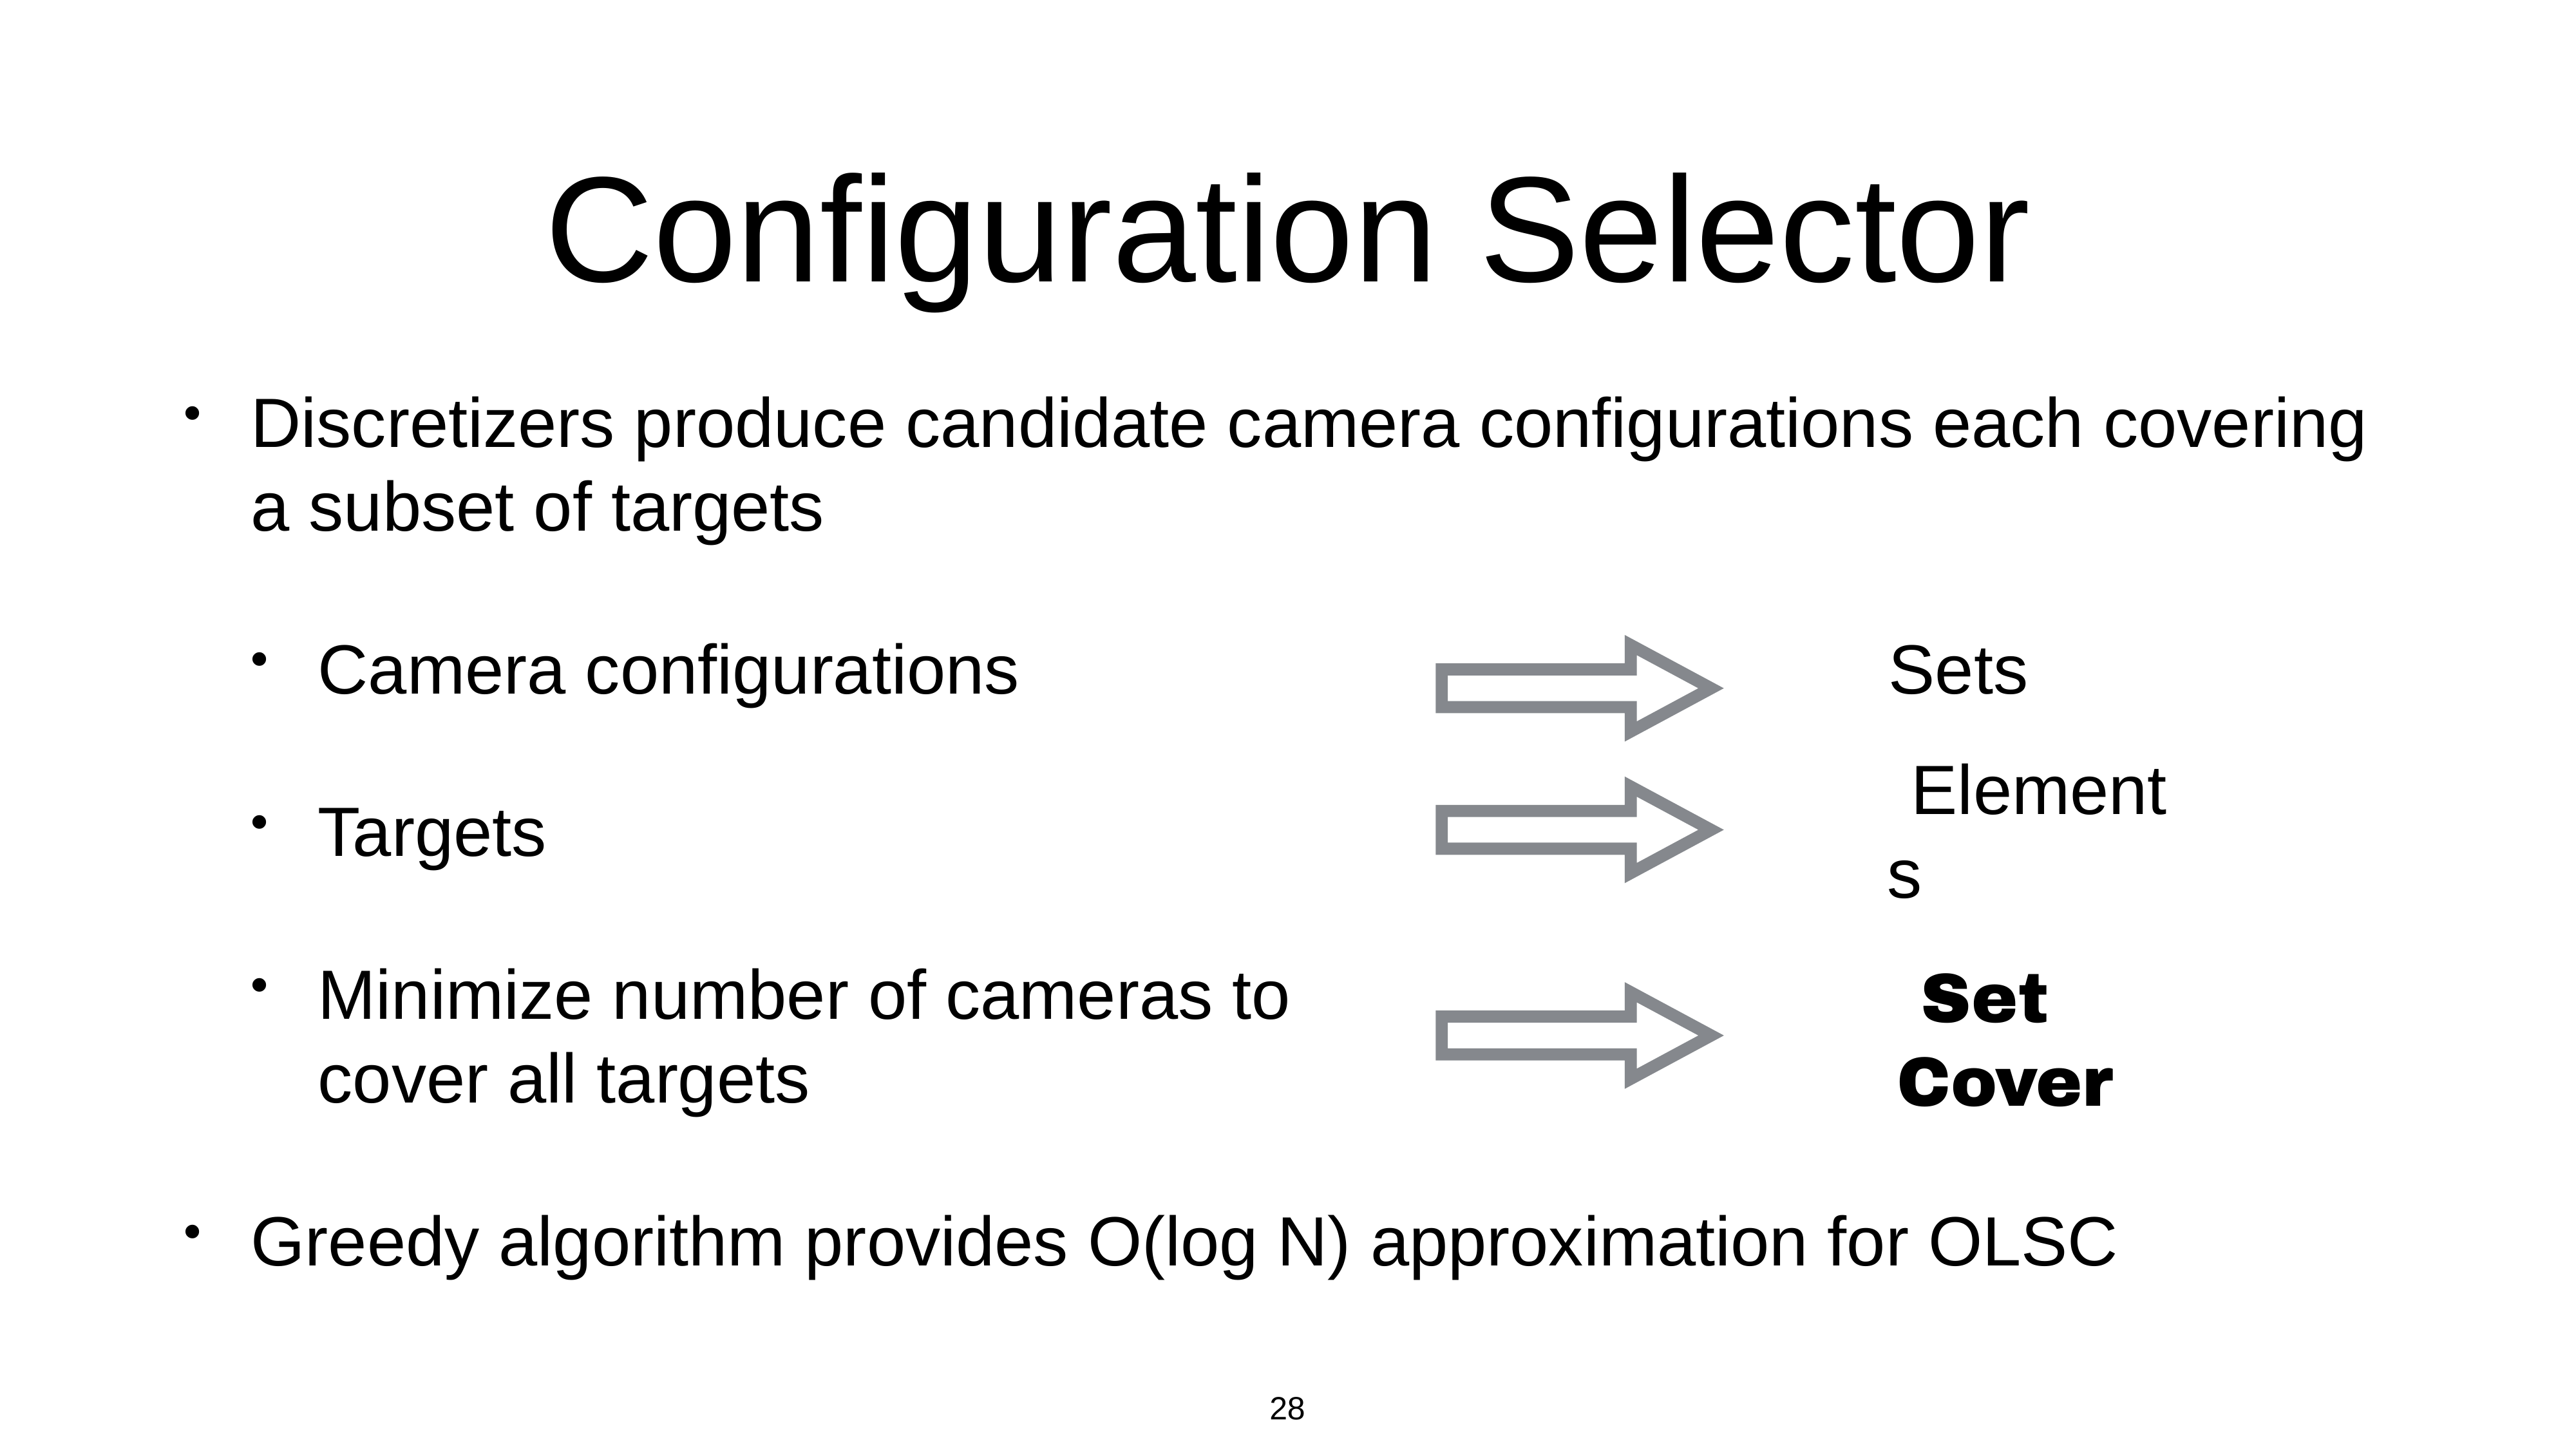

# Configuration Selector
Discretizers produce candidate camera configurations each covering a subset of targets
Camera configurations                                             Sets
Targets
Minimize number of cameras to
cover all targets
Greedy algorithm provides O(log N) approximation for OLSC

Elements

Set Cover

28